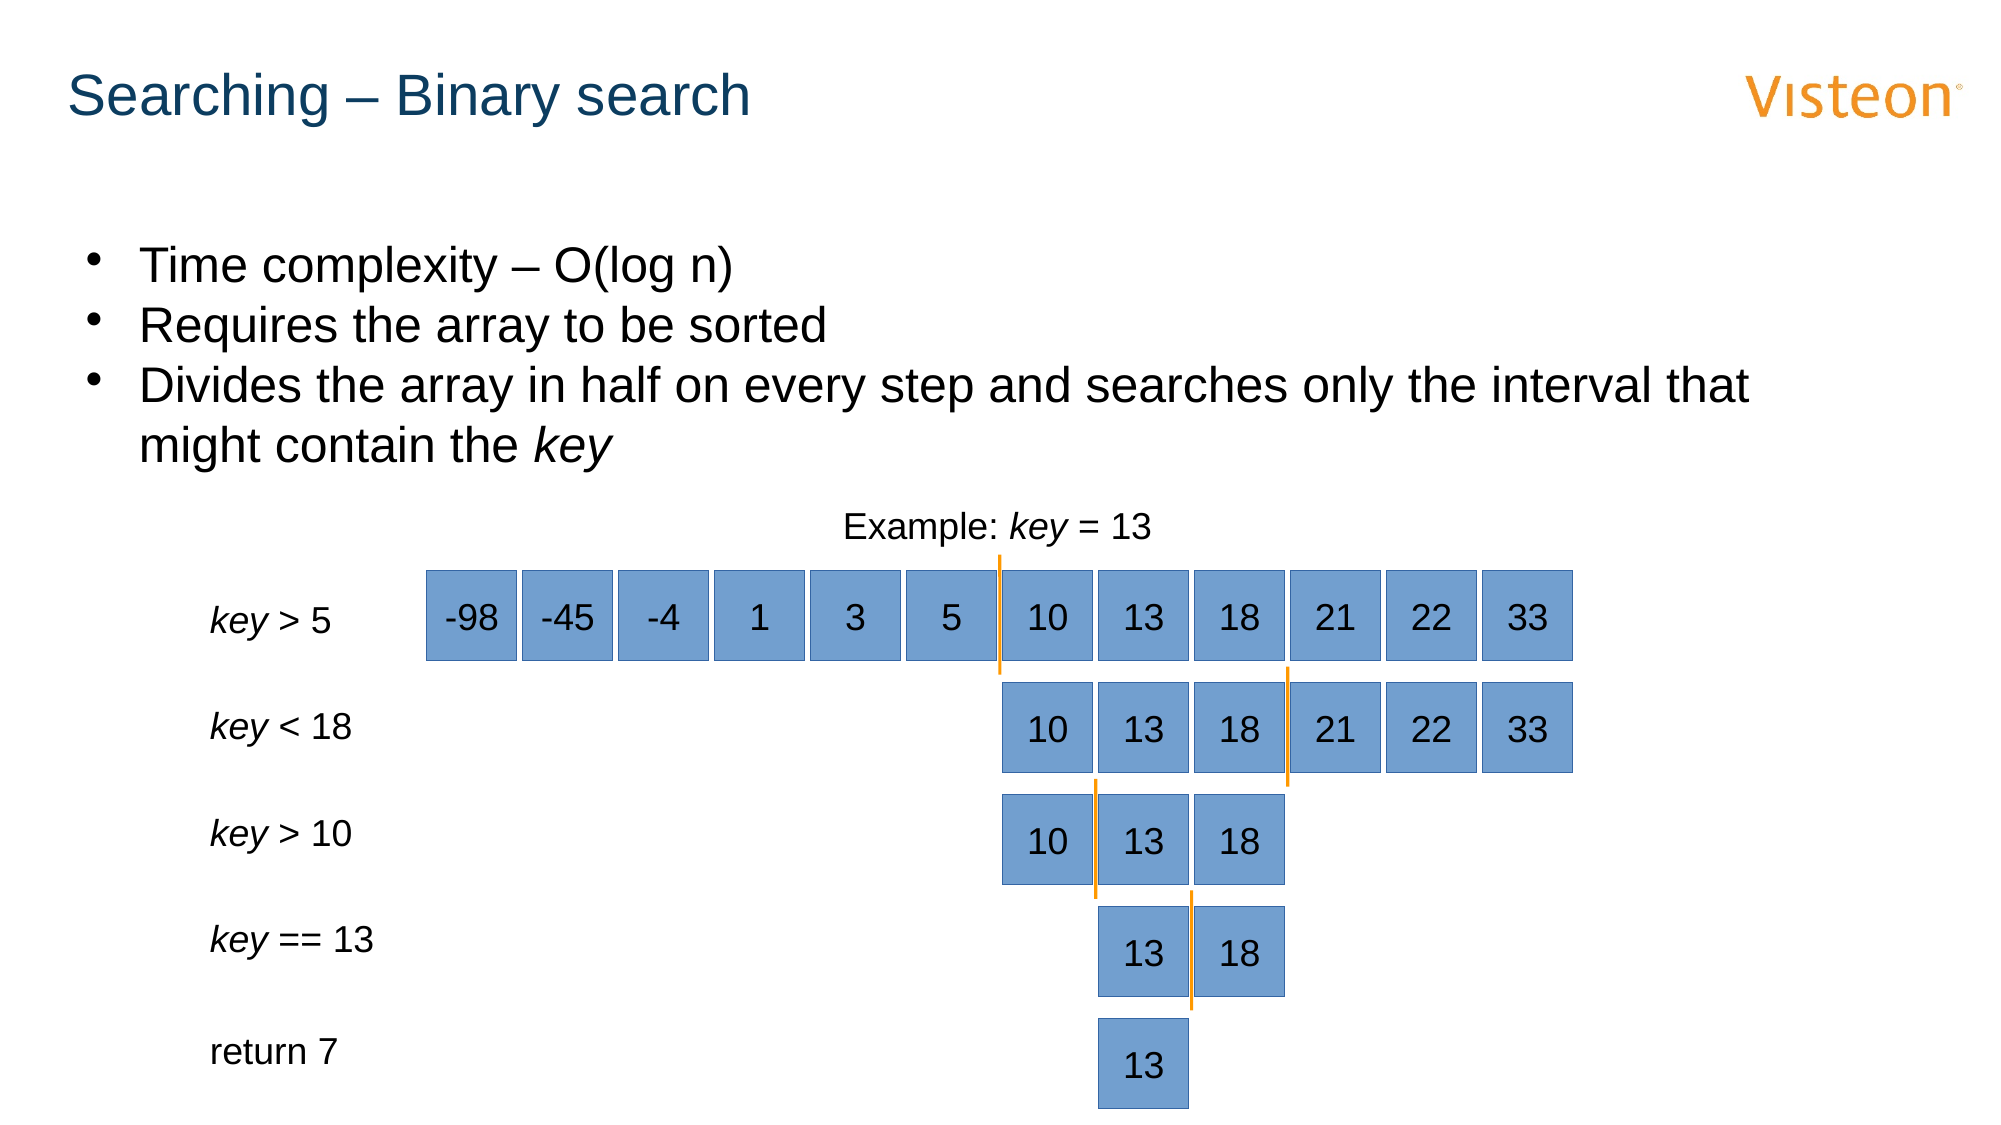

Searching – Binary search
Time complexity – O(log n)
Requires the array to be sorted
Divides the array in half on every step and searches only the interval that might contain the key
Example: key = 13

-98
-45
-4
1
3
5
10
13
18
21
22
33
key > 5

10
13
18
21
22
33
key < 18

10
13
18
key > 10

13
18
key == 13
13
return 7